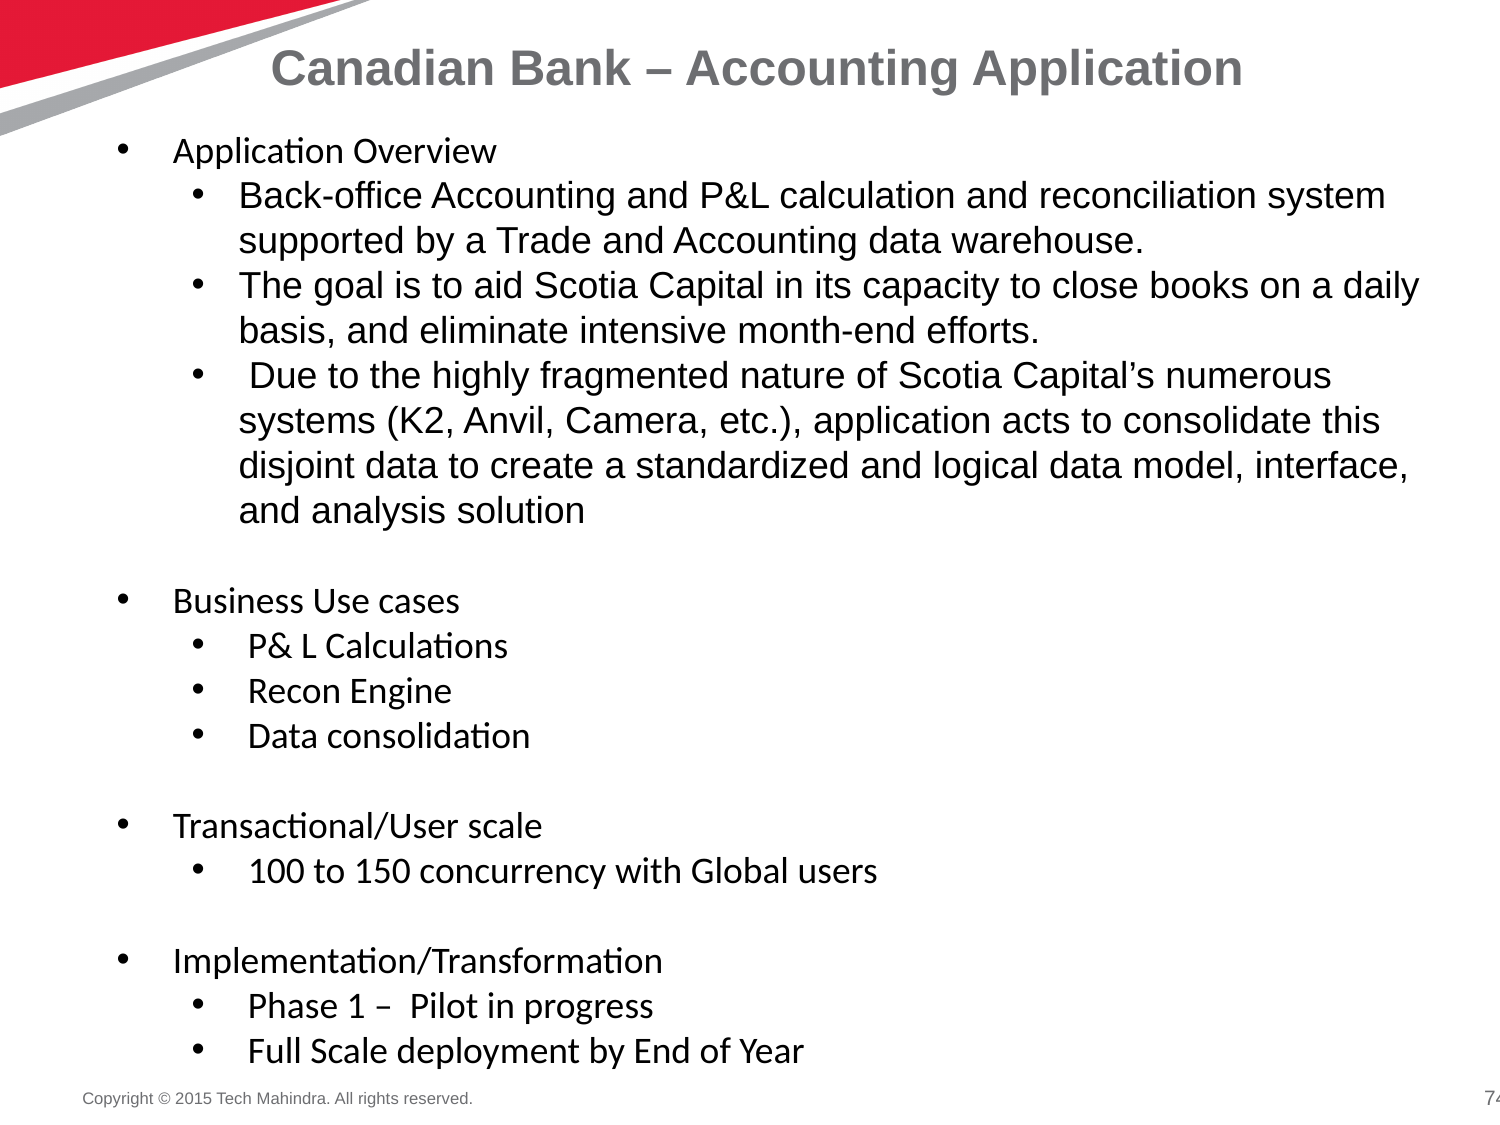

Canadian Bank – Accounting Application
Application Overview
Back-office Accounting and P&L calculation and reconciliation system supported by a Trade and Accounting data warehouse.
The goal is to aid Scotia Capital in its capacity to close books on a daily basis, and eliminate intensive month-end efforts.
 Due to the highly fragmented nature of Scotia Capital’s numerous systems (K2, Anvil, Camera, etc.), application acts to consolidate this disjoint data to create a standardized and logical data model, interface, and analysis solution

Business Use cases
P& L Calculations
Recon Engine
Data consolidation

Transactional/User scale
100 to 150 concurrency with Global users

Implementation/Transformation
Phase 1 –  Pilot in progress
Full Scale deployment by End of Year